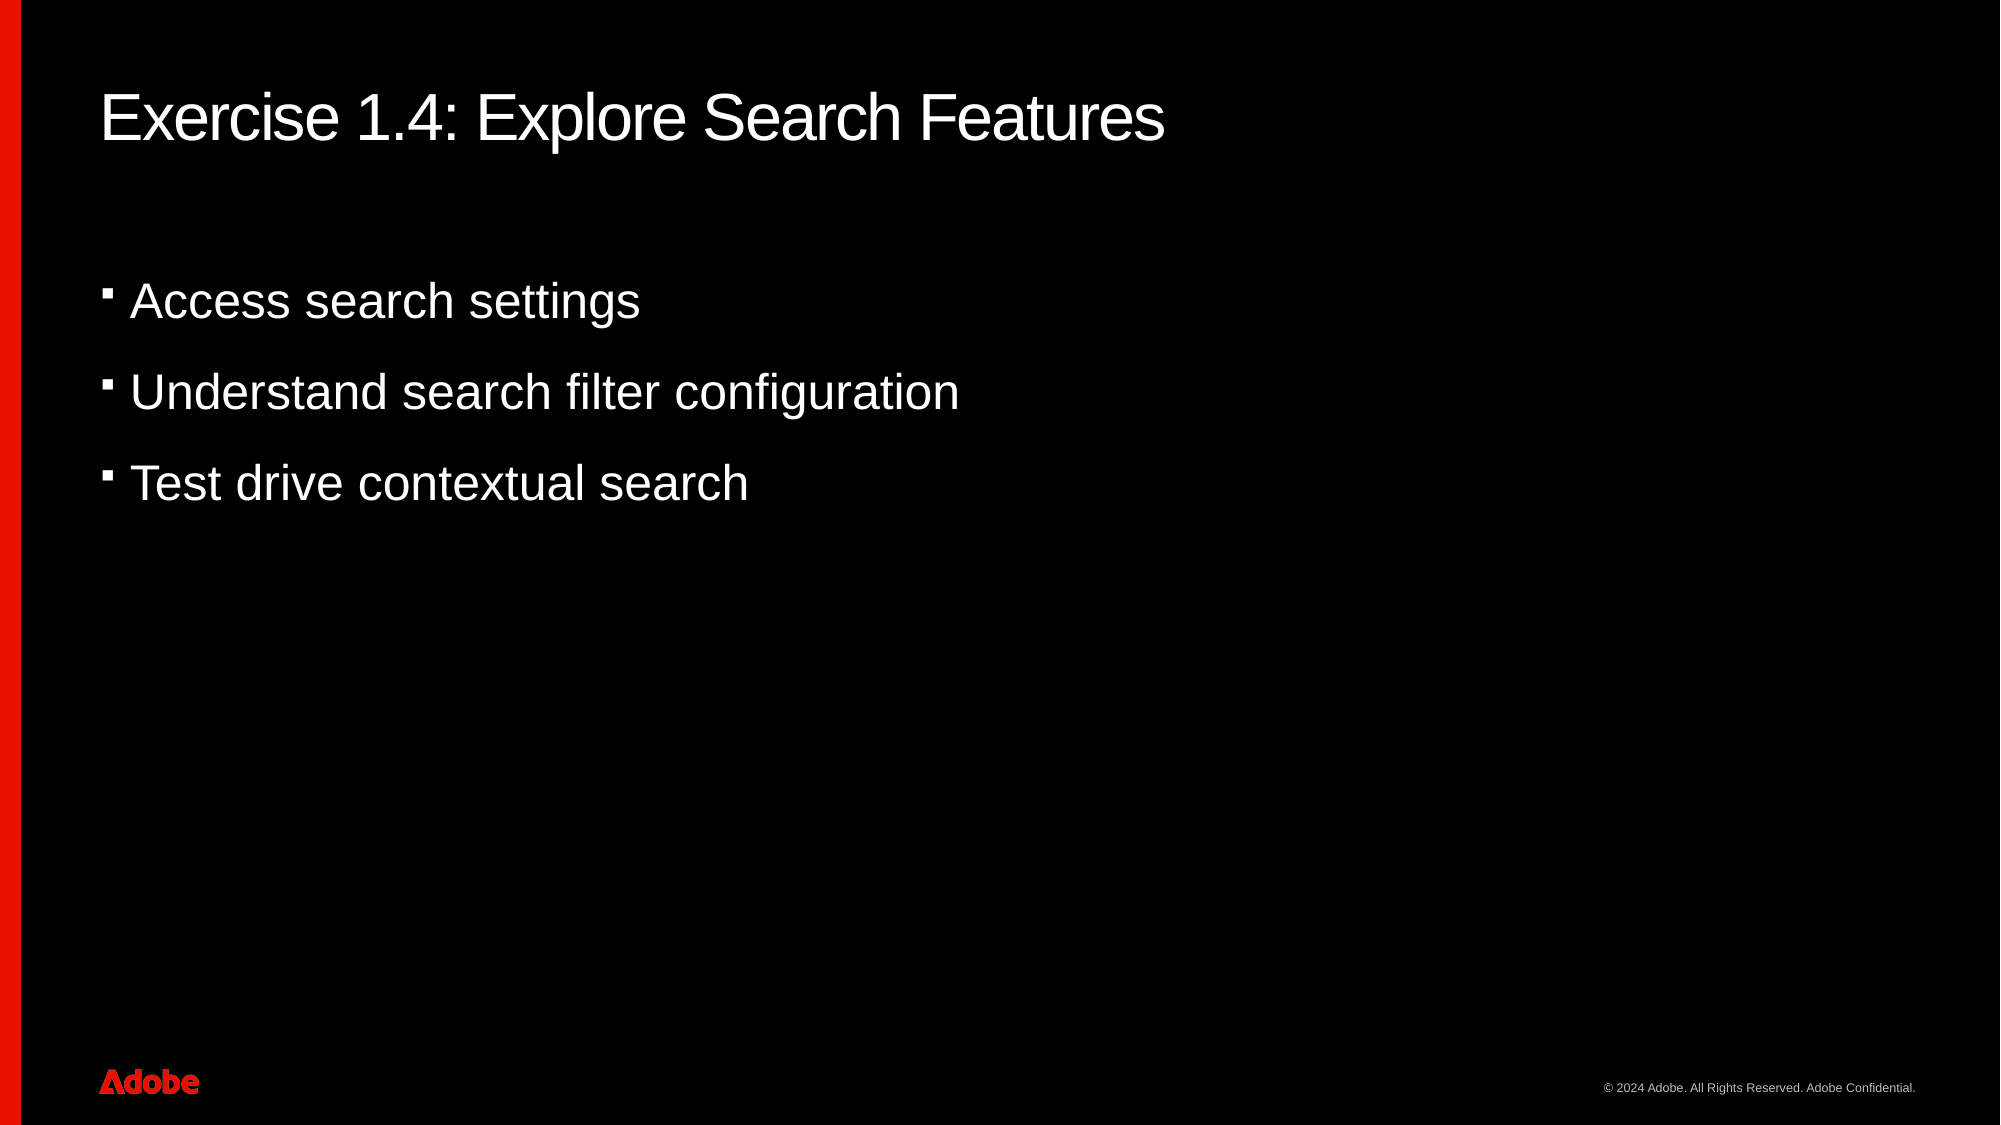

# Exercise 1.4: Explore Search Features
Access search settings
Understand search filter configuration
Test drive contextual search